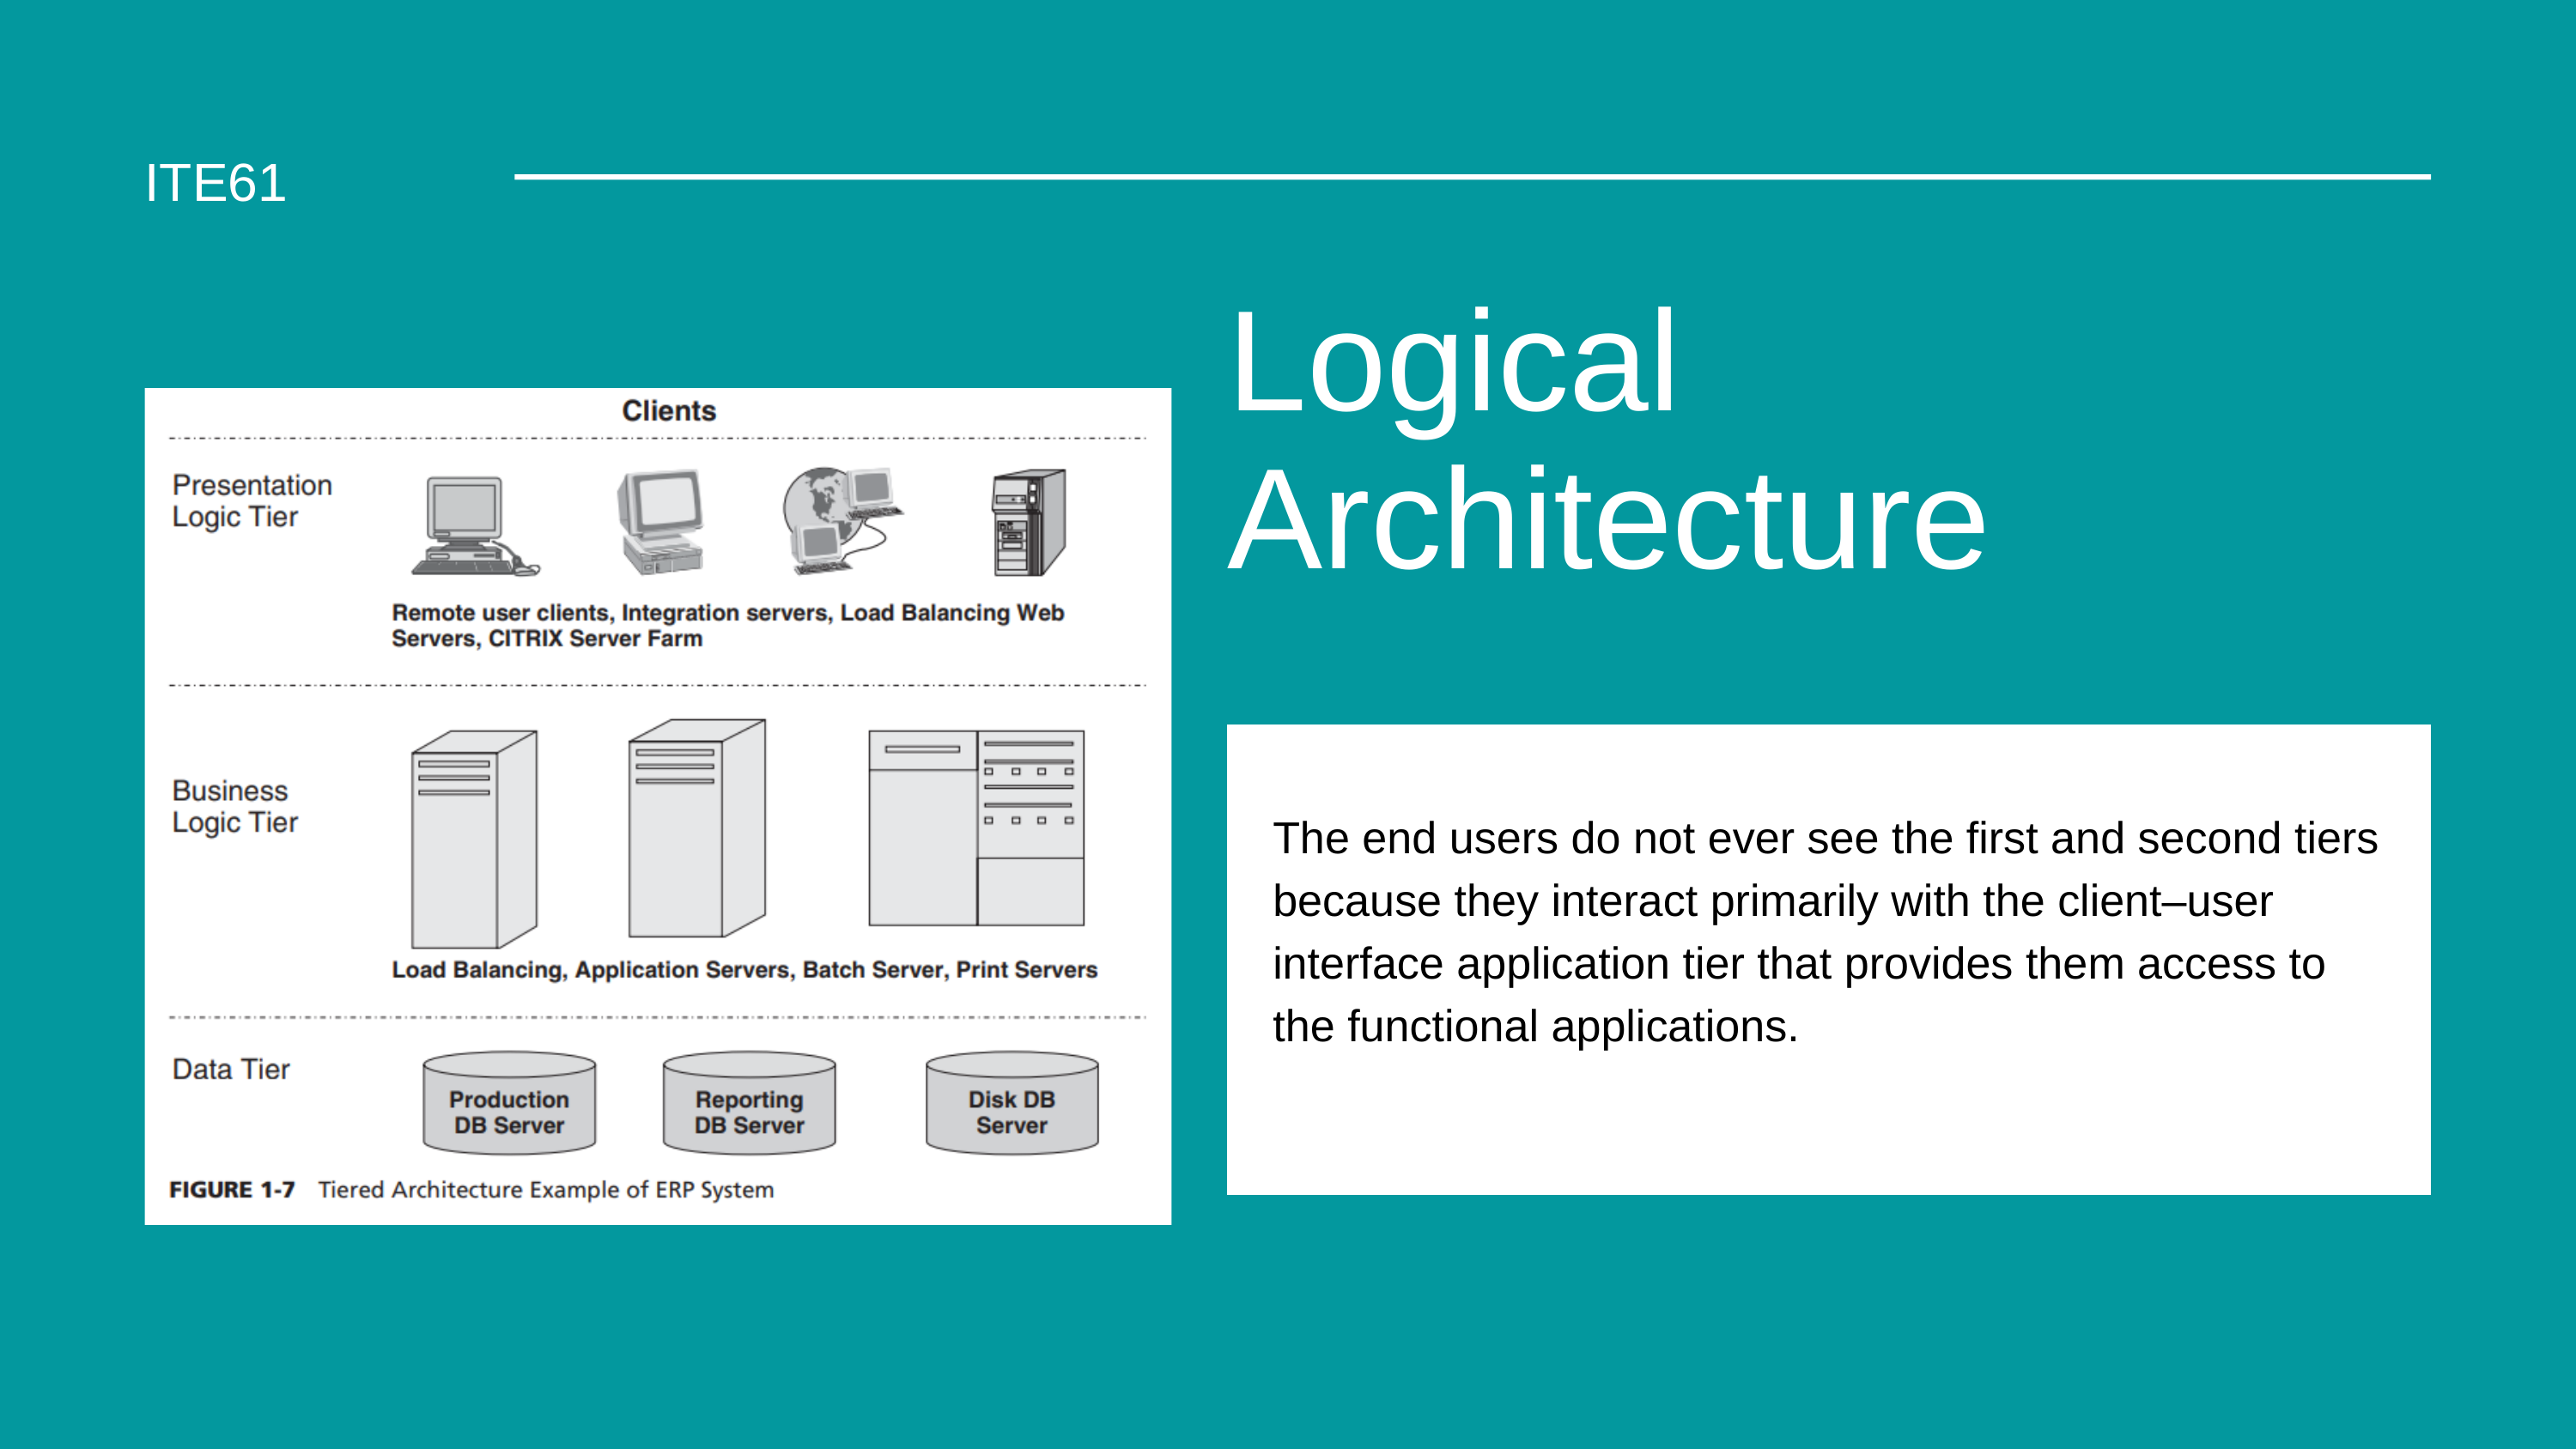

ITE61

Logical Architecture

The end users do not ever see the first and second tiers because they interact primarily with the client–user interface application tier that provides them access to the functional applications.